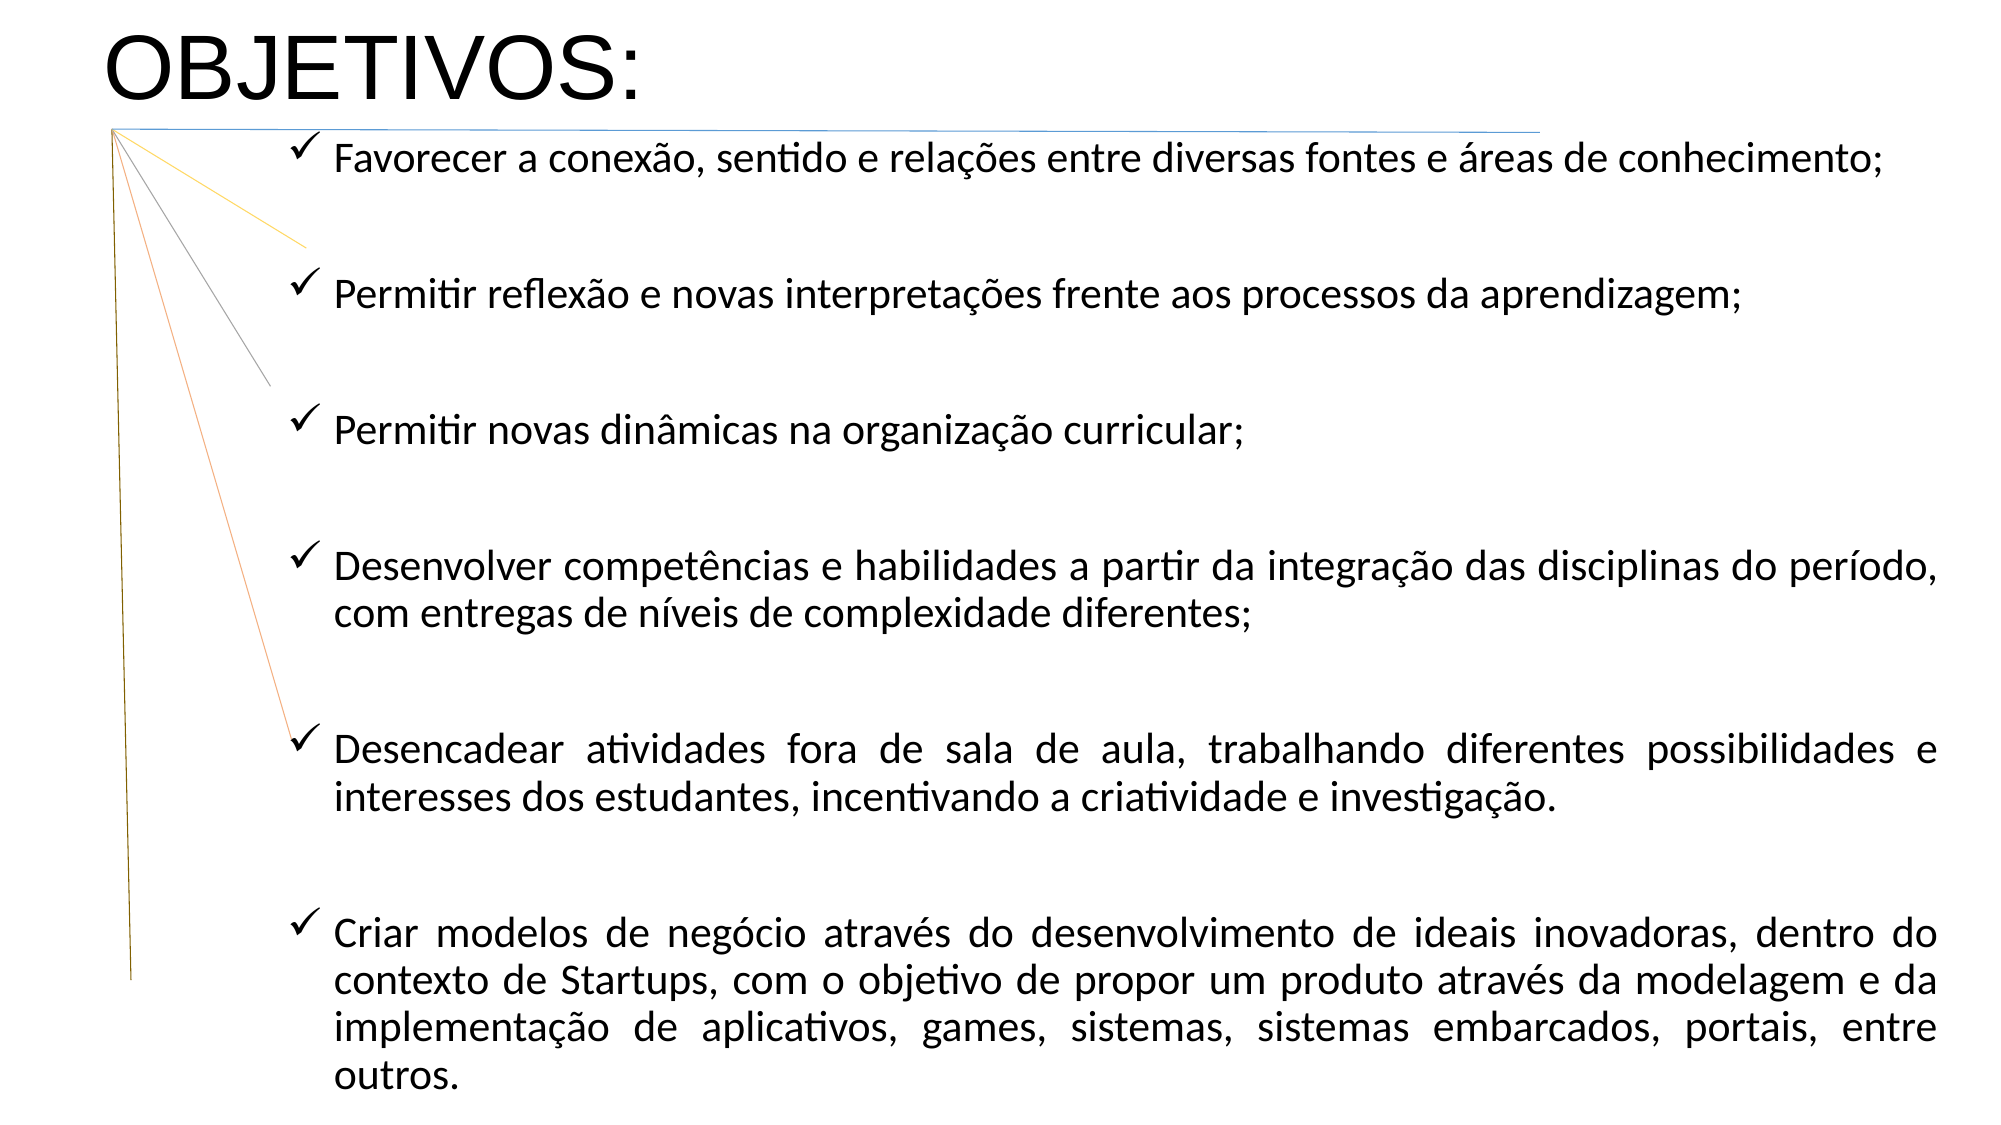

OBJETIVOS:
Favorecer a conexão, sentido e relações entre diversas fontes e áreas de conhecimento;

Permitir reflexão e novas interpretações frente aos processos da aprendizagem;

Permitir novas dinâmicas na organização curricular;

Desenvolver competências e habilidades a partir da integração das disciplinas do período, com entregas de níveis de complexidade diferentes;

Desencadear atividades fora de sala de aula, trabalhando diferentes possibilidades e interesses dos estudantes, incentivando a criatividade e investigação.

Criar modelos de negócio através do desenvolvimento de ideais inovadoras, dentro do contexto de Startups, com o objetivo de propor um produto através da modelagem e da implementação de aplicativos, games, sistemas, sistemas embarcados, portais, entre outros.